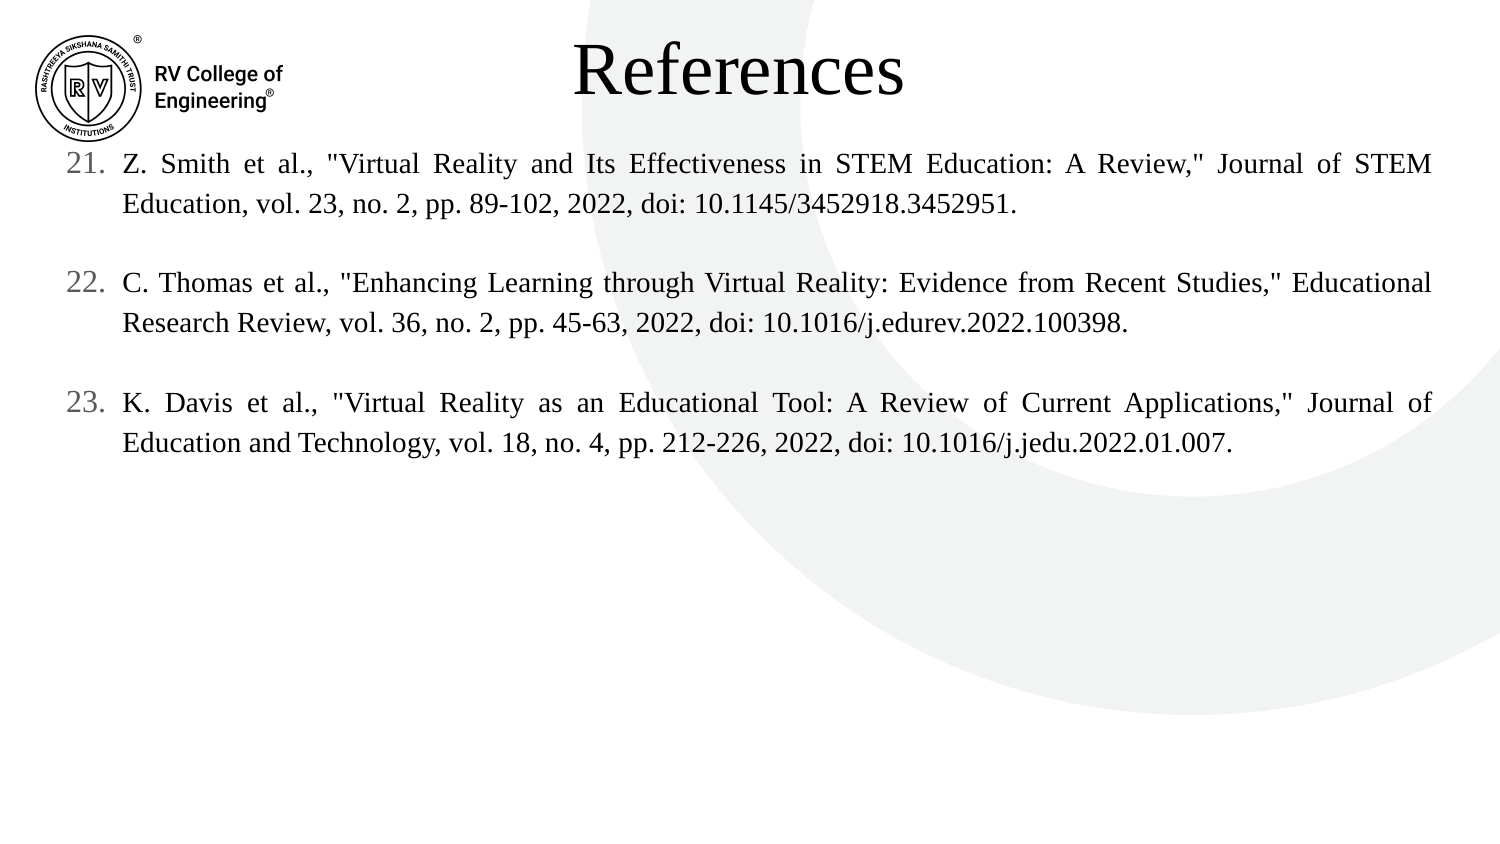

References
Z. Smith et al., "Virtual Reality and Its Effectiveness in STEM Education: A Review," Journal of STEM Education, vol. 23, no. 2, pp. 89-102, 2022, doi: 10.1145/3452918.3452951.

C. Thomas et al., "Enhancing Learning through Virtual Reality: Evidence from Recent Studies," Educational Research Review, vol. 36, no. 2, pp. 45-63, 2022, doi: 10.1016/j.edurev.2022.100398.

K. Davis et al., "Virtual Reality as an Educational Tool: A Review of Current Applications," Journal of Education and Technology, vol. 18, no. 4, pp. 212-226, 2022, doi: 10.1016/j.jedu.2022.01.007.
#